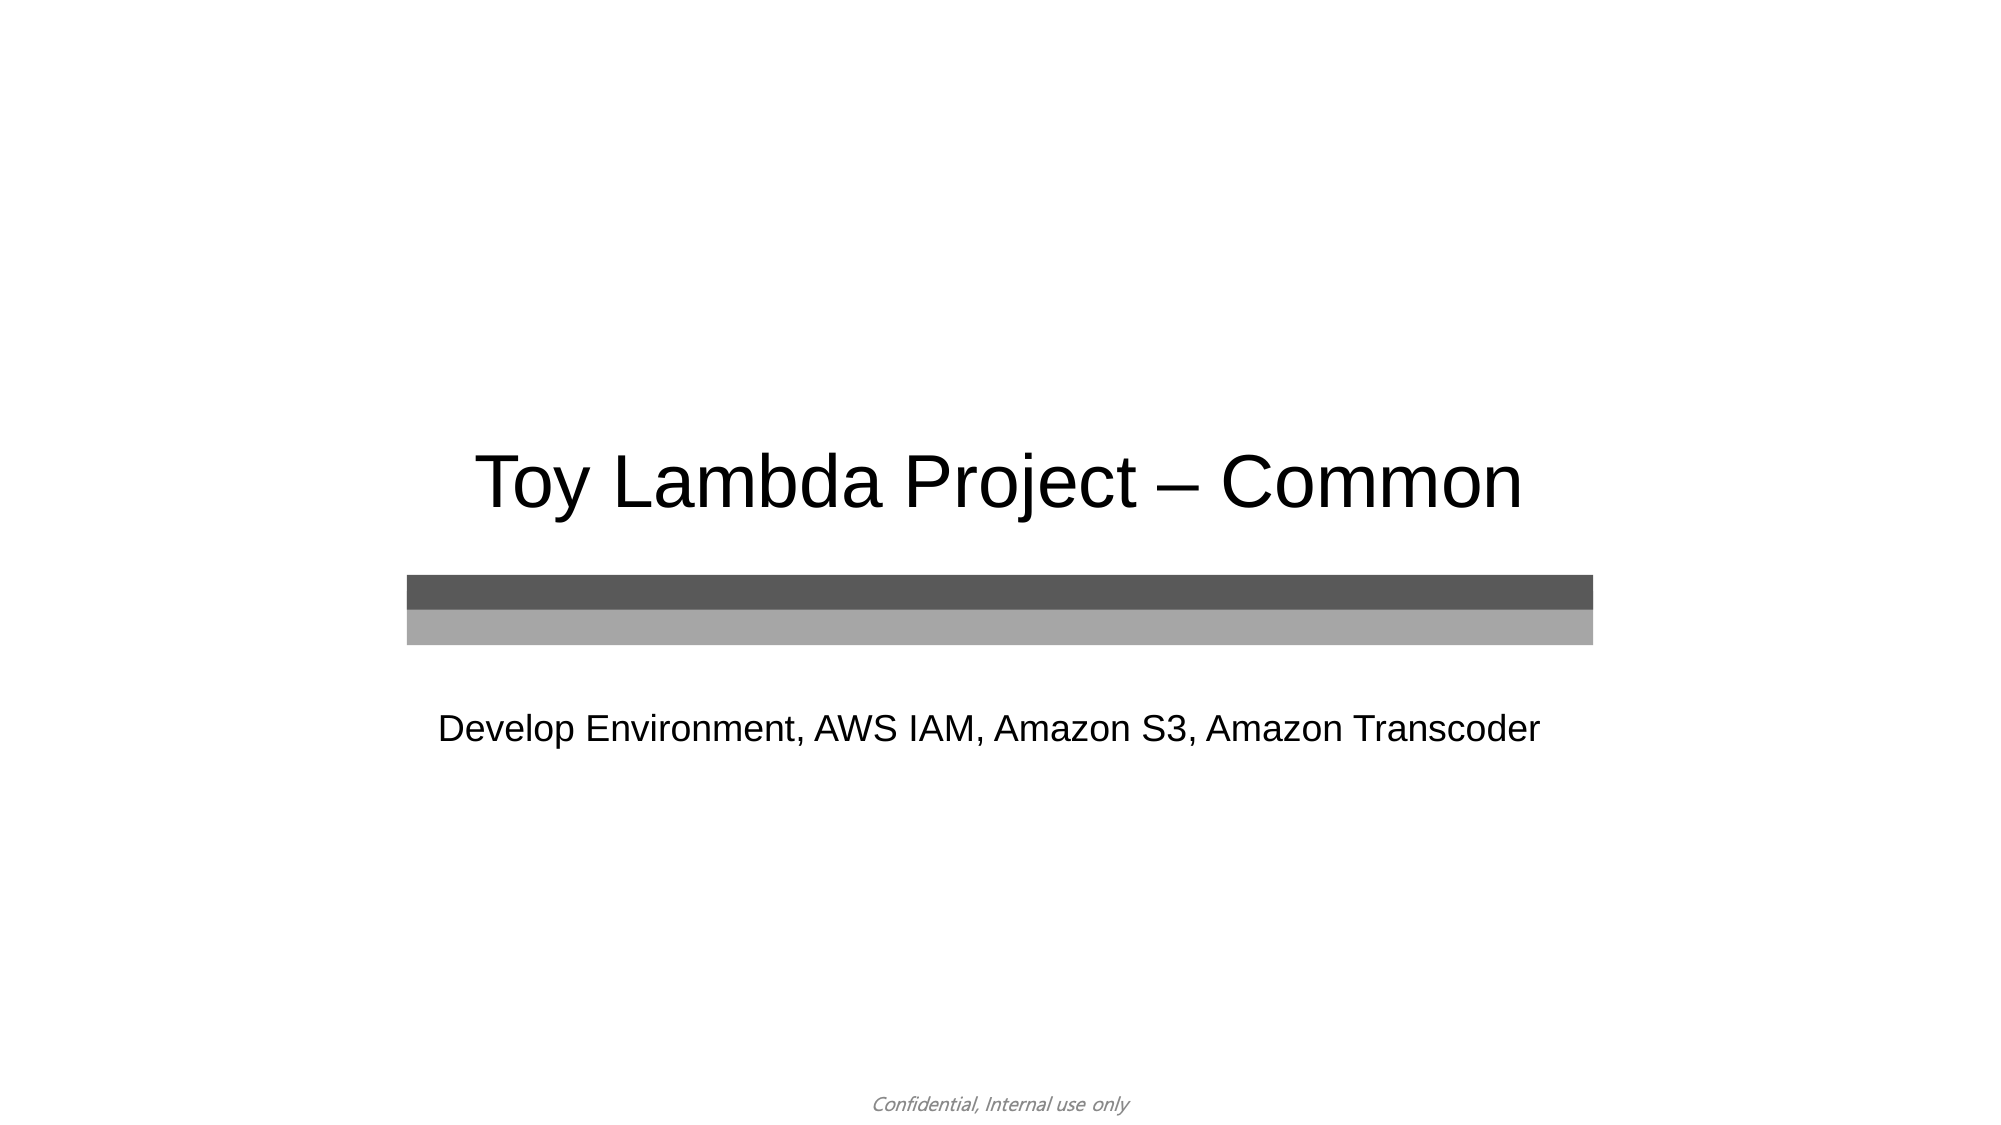

# Toy Lambda Project – Common
Develop Environment, AWS IAM, Amazon S3, Amazon Transcoder